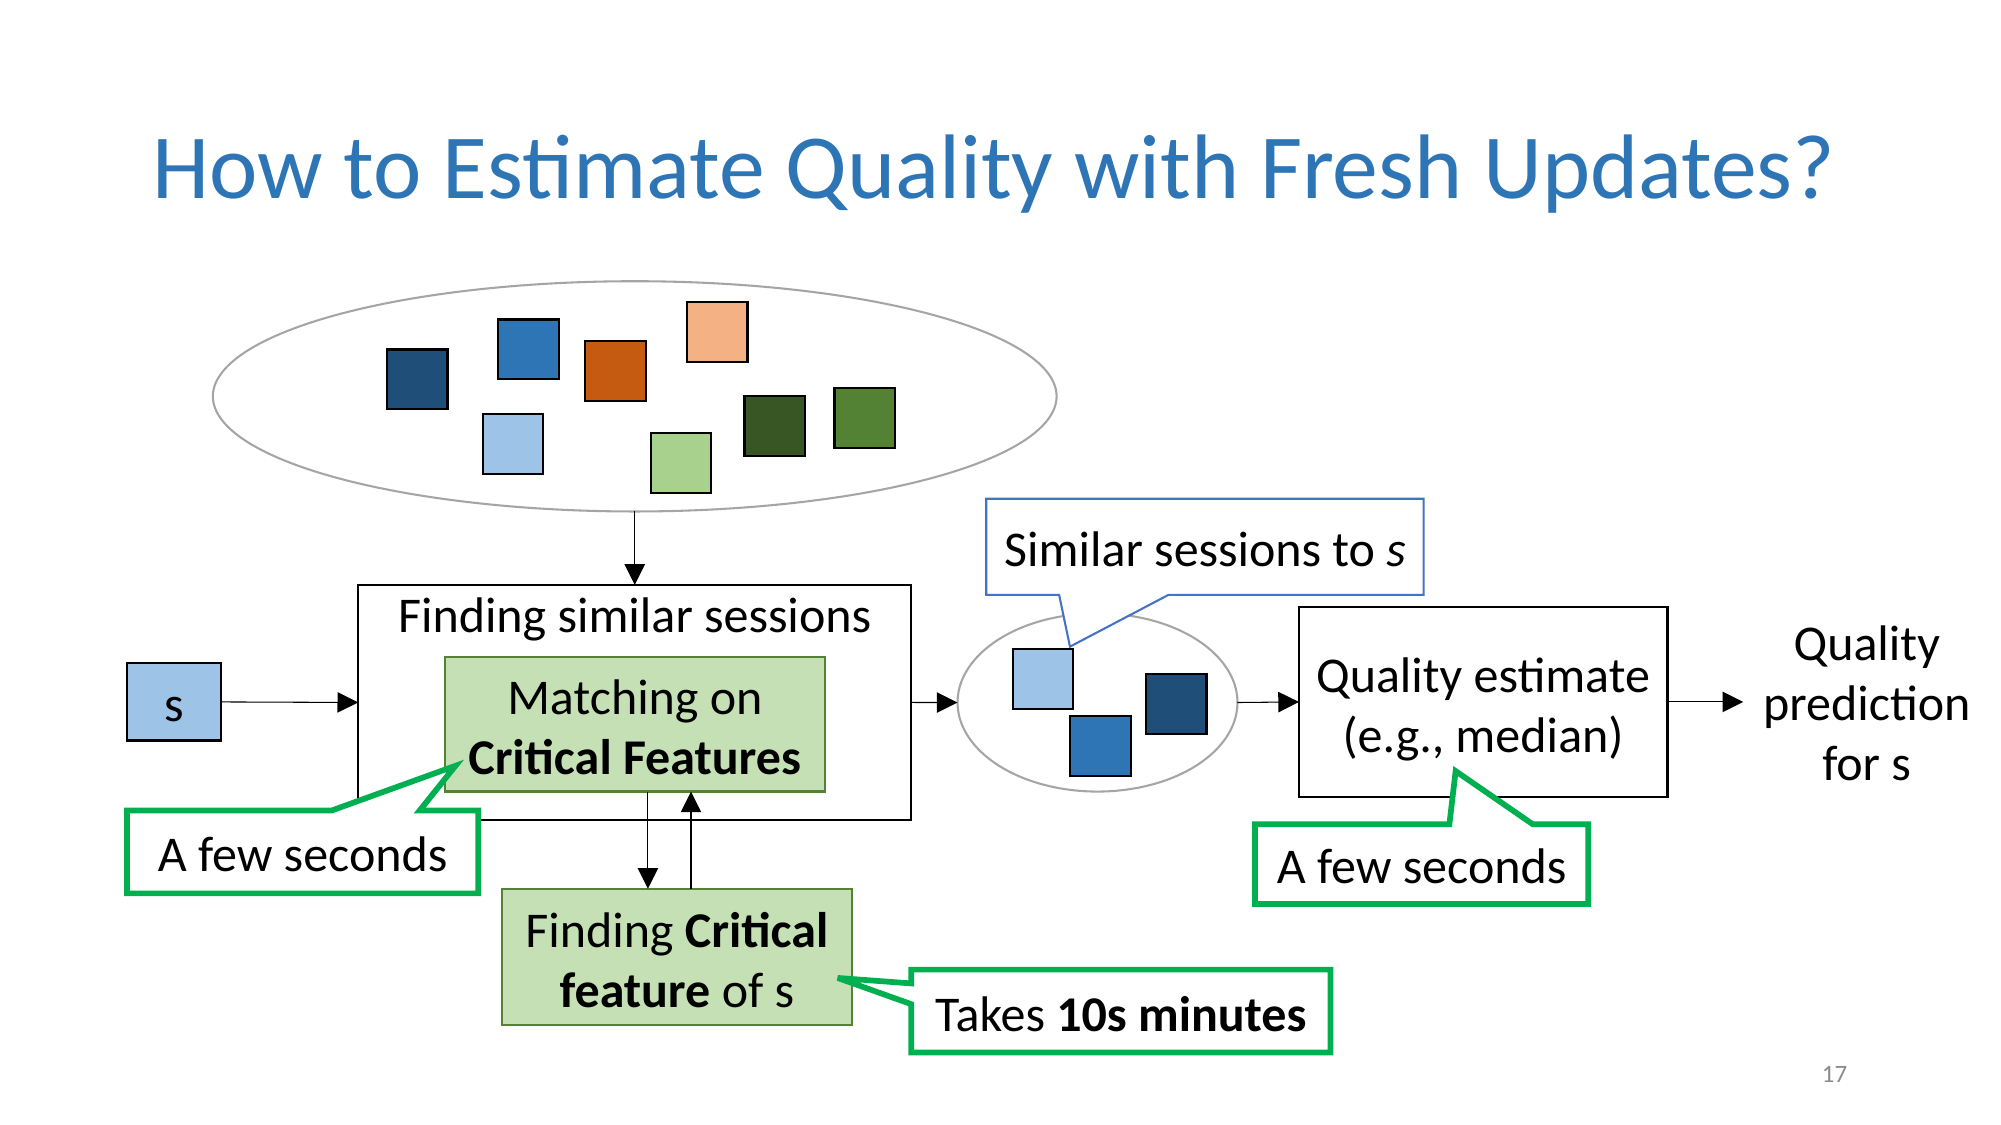

# How to Estimate Quality with Fresh Updates?

Similar sessions to s
Finding similar sessions

Quality prediction
for s
Quality estimate
(e.g., median)

Matching on Critical Features
s

A few seconds
A few seconds
Finding Critical feature of s
Takes 10s minutes
17